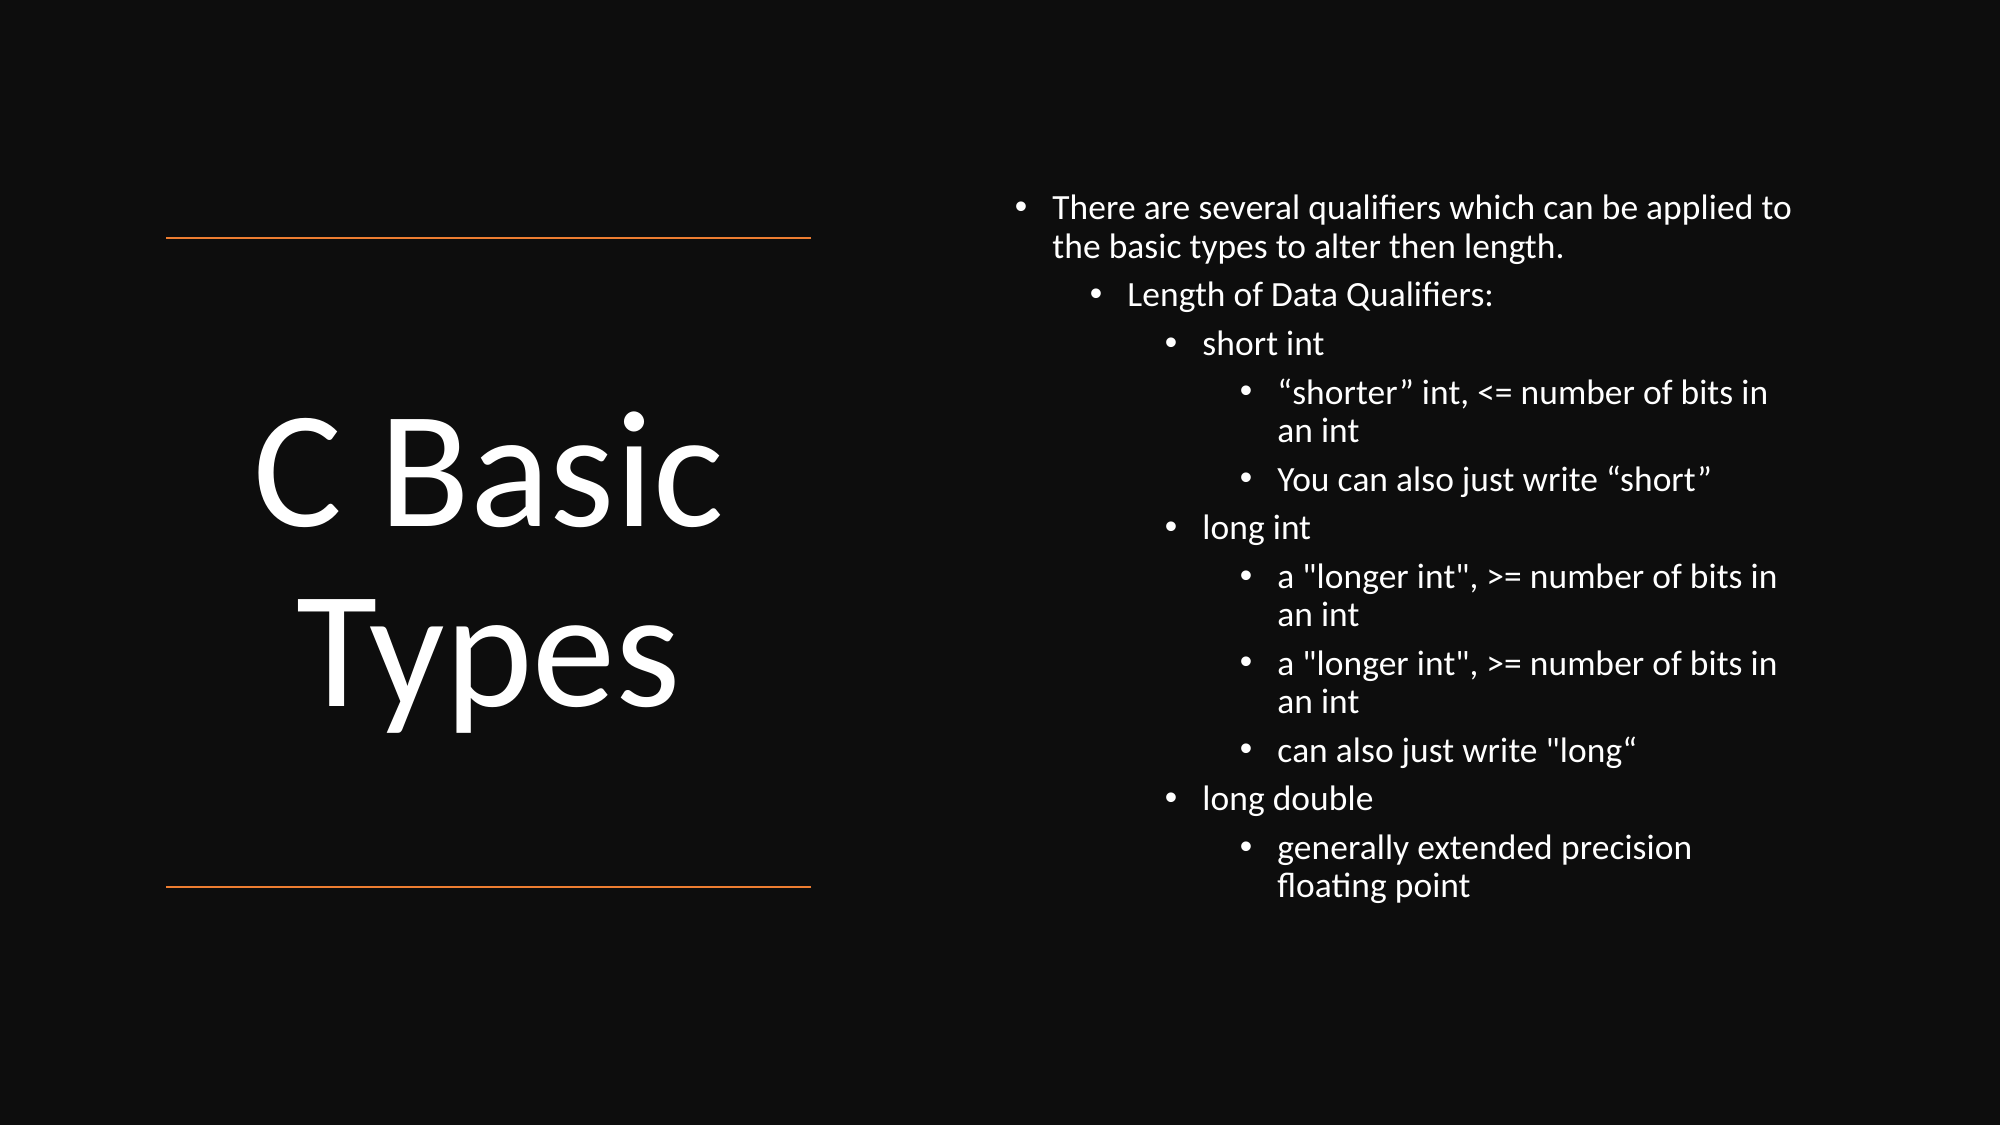

There are several qualifiers which can be applied to the basic types to alter then length.
Length of Data Qualifiers:
short int
“shorter” int, <= number of bits in an int
You can also just write “short”
long int
a "longer int", >= number of bits in an int
a "longer int", >= number of bits in an int
can also just write "long“
long double
generally extended precision floating point

# C Basic Types